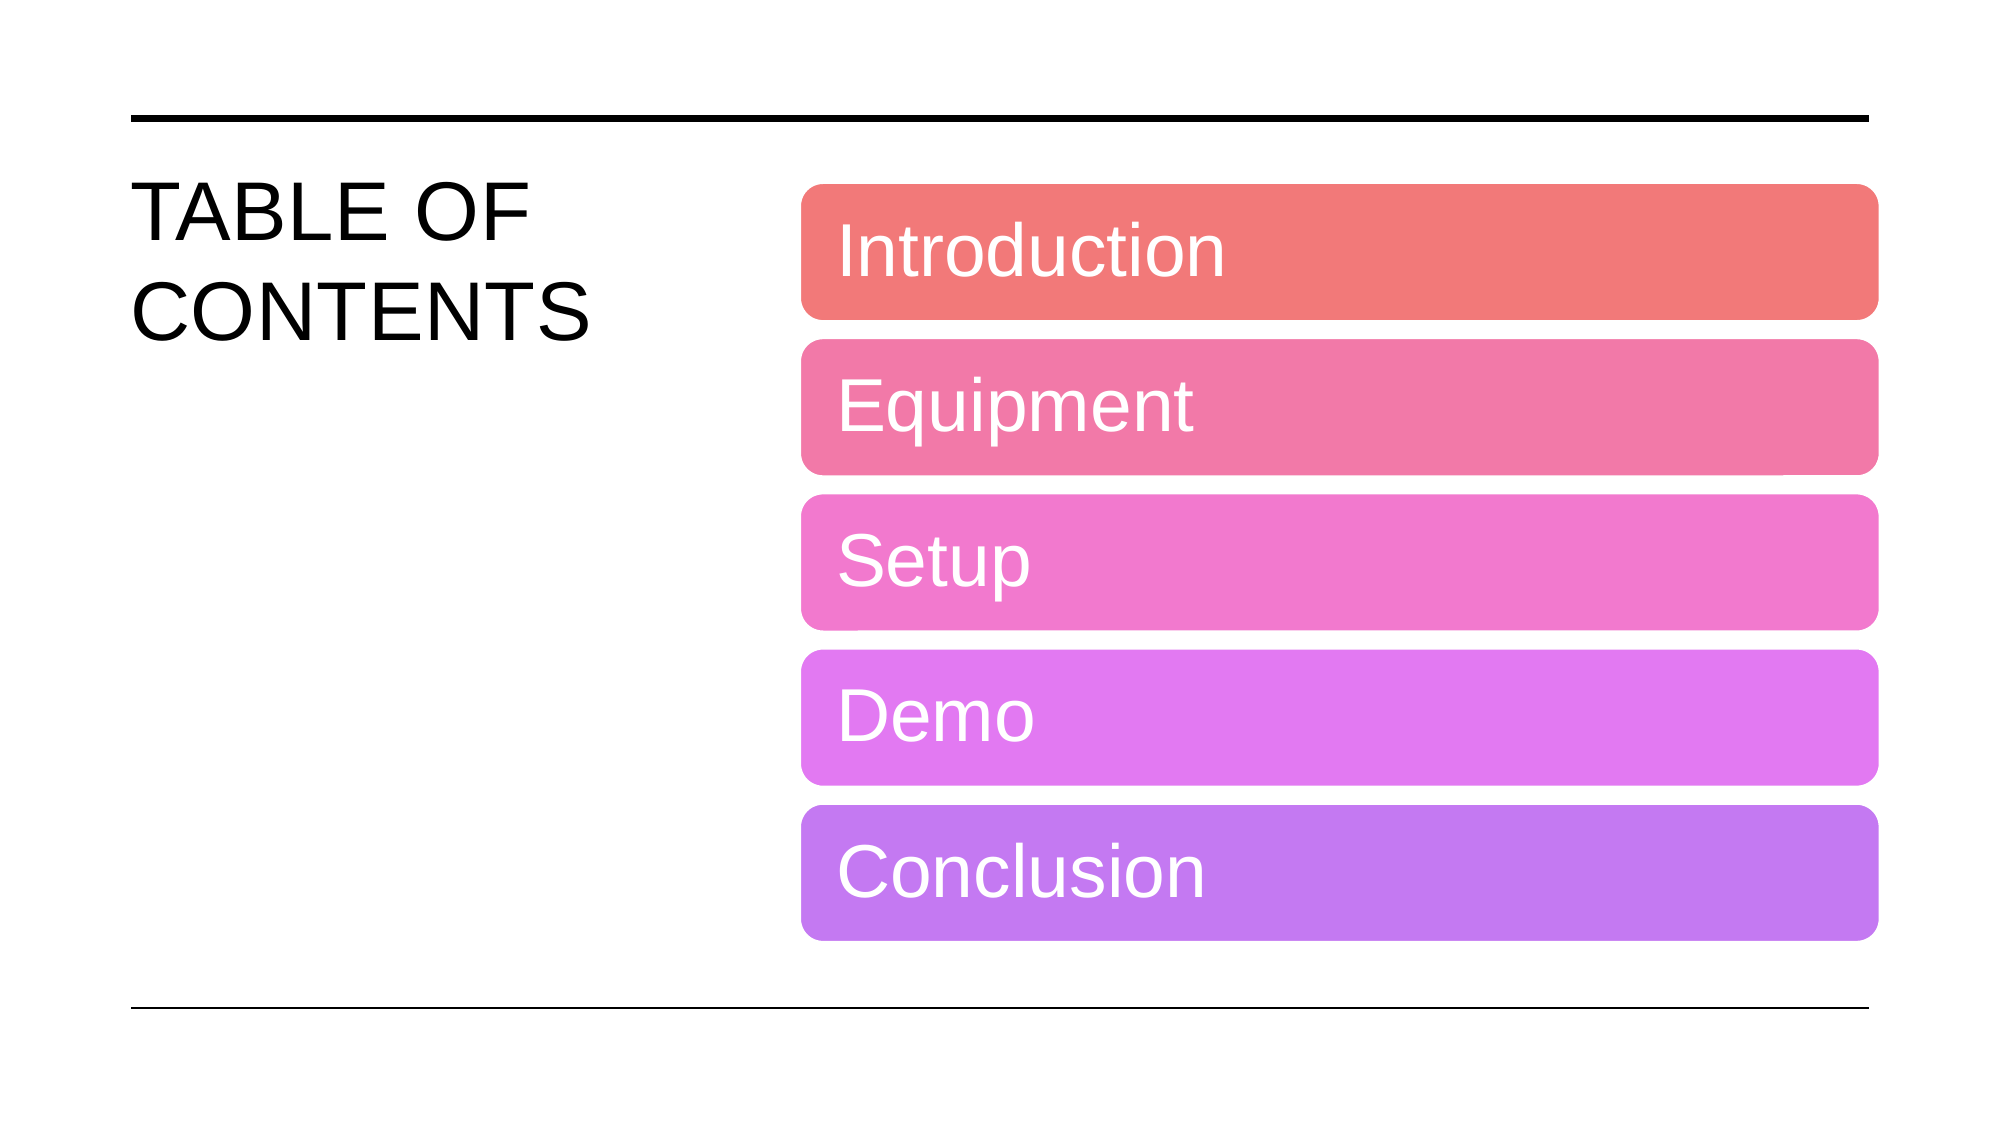

# Table of contents
Introduction
Equipment
Setup
Demo
Conclusion